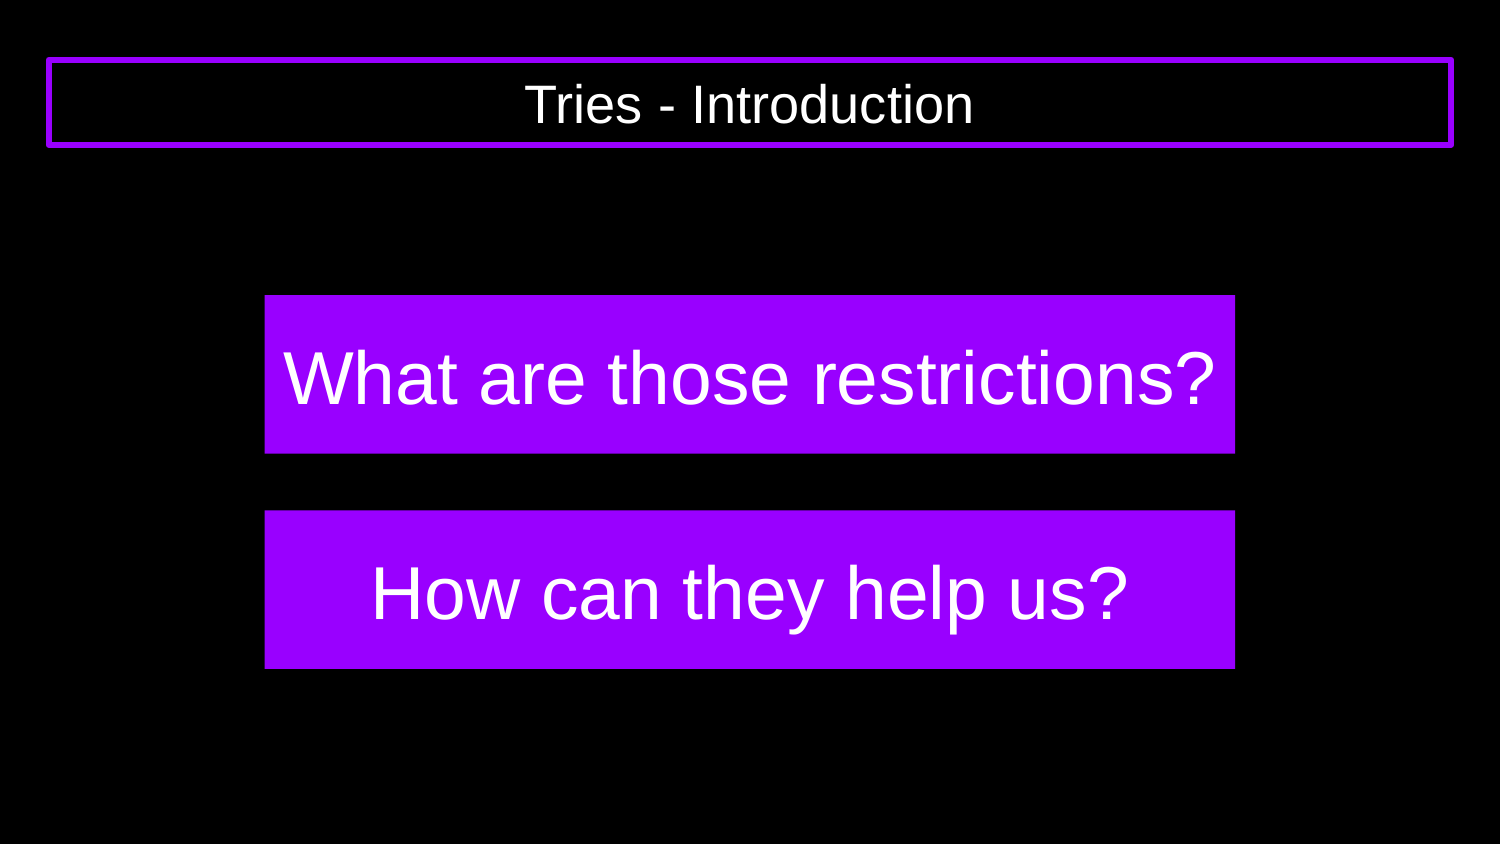

# Tries - Introduction
What are those restrictions?
How can they help us?